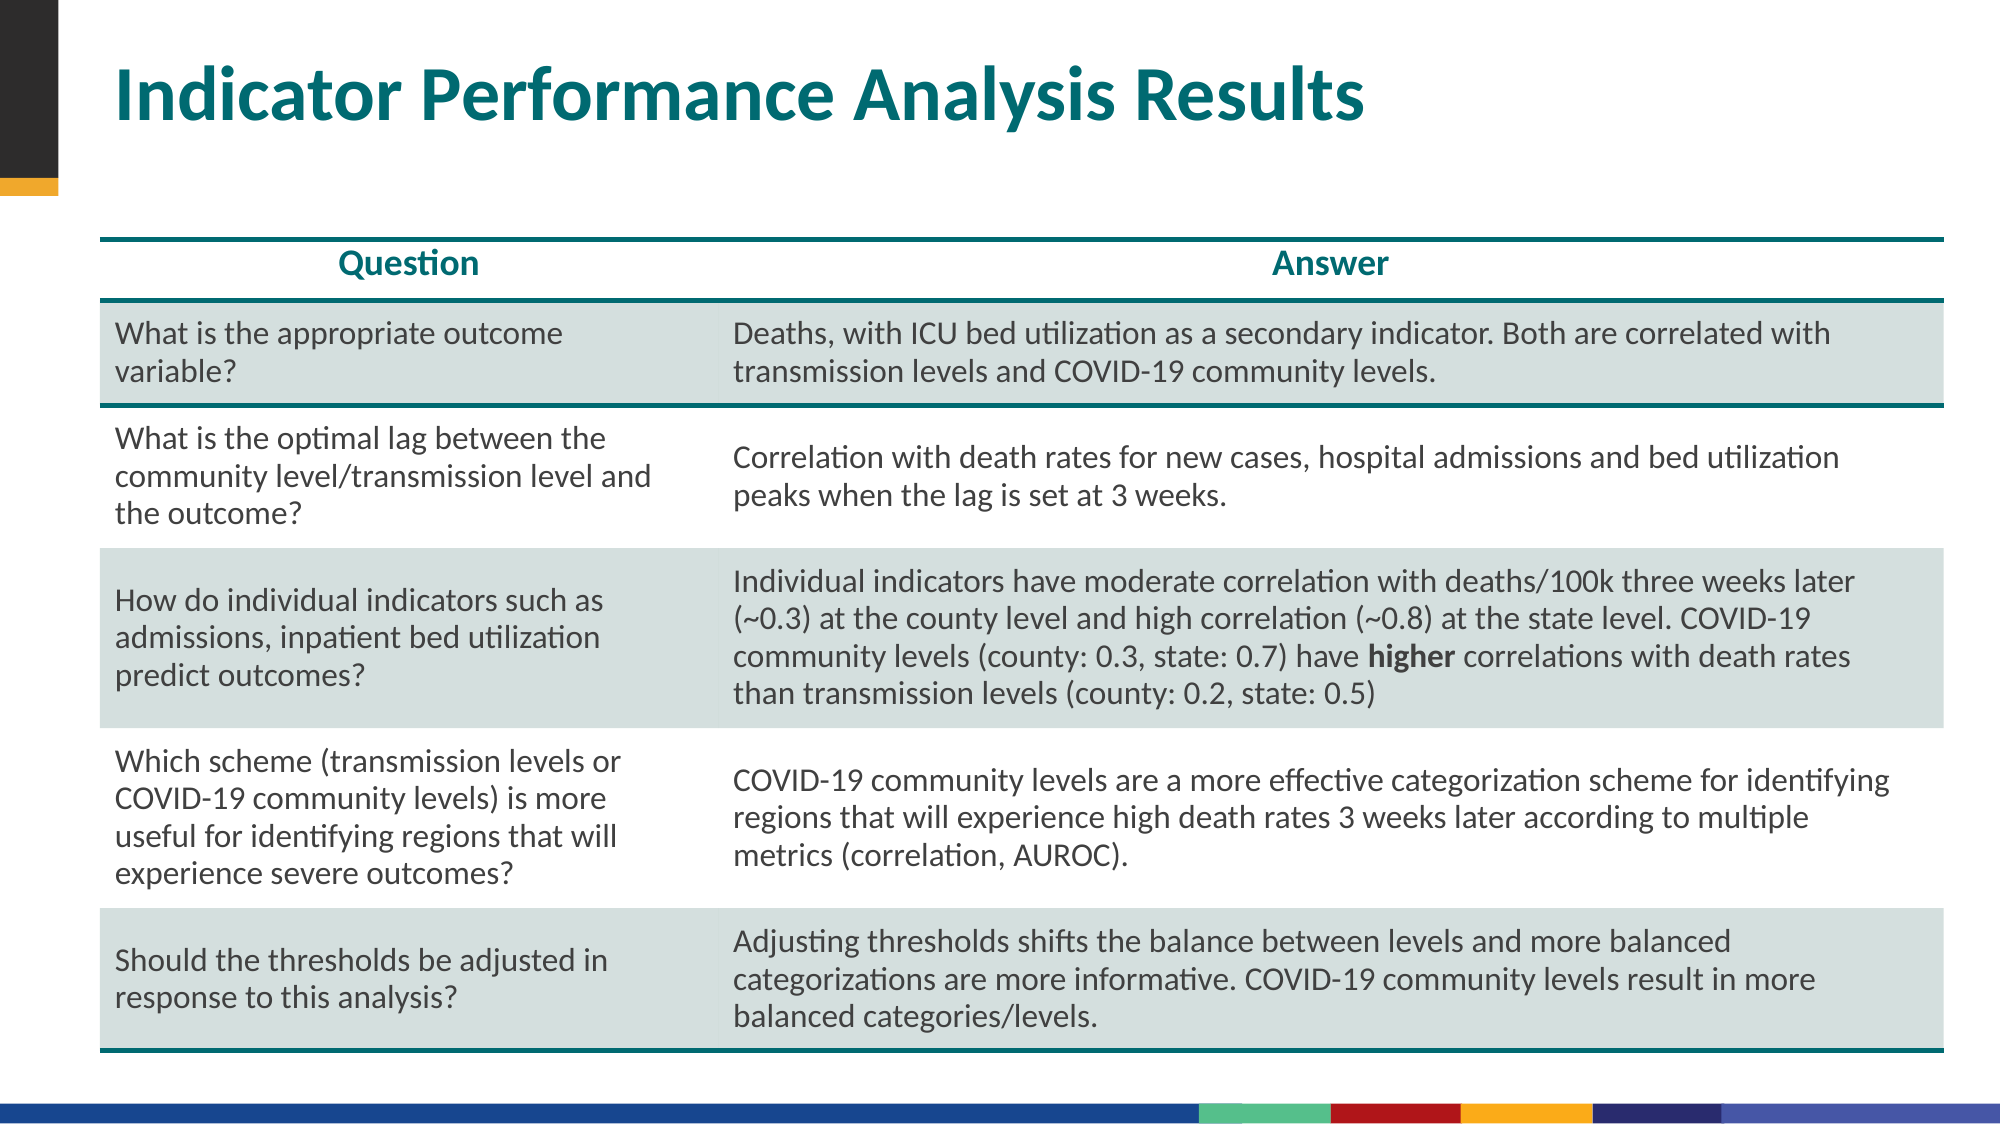

# Indicator Performance Analysis Results
| Question | Answer |
| --- | --- |
| What is the appropriate outcome variable? | Deaths, with ICU bed utilization as a secondary indicator. Both are correlated with transmission levels and COVID-19 community levels. |
| What is the optimal lag between the community level/transmission level and the outcome? | Correlation with death rates for new cases, hospital admissions and bed utilization peaks when the lag is set at 3 weeks. |
| How do individual indicators such as admissions, inpatient bed utilization predict outcomes? | Individual indicators have moderate correlation with deaths/100k three weeks later (~0.3) at the county level and high correlation (~0.8) at the state level. COVID-19 community levels (county: 0.3, state: 0.7) have higher correlations with death rates than transmission levels (county: 0.2, state: 0.5) |
| Which scheme (transmission levels or COVID-19 community levels) is more useful for identifying regions that will experience severe outcomes? | COVID-19 community levels are a more effective categorization scheme for identifying regions that will experience high death rates 3 weeks later according to multiple metrics (correlation, AUROC). |
| Should the thresholds be adjusted in response to this analysis? | Adjusting thresholds shifts the balance between levels and more balanced categorizations are more informative. COVID-19 community levels result in more balanced categories/levels. |